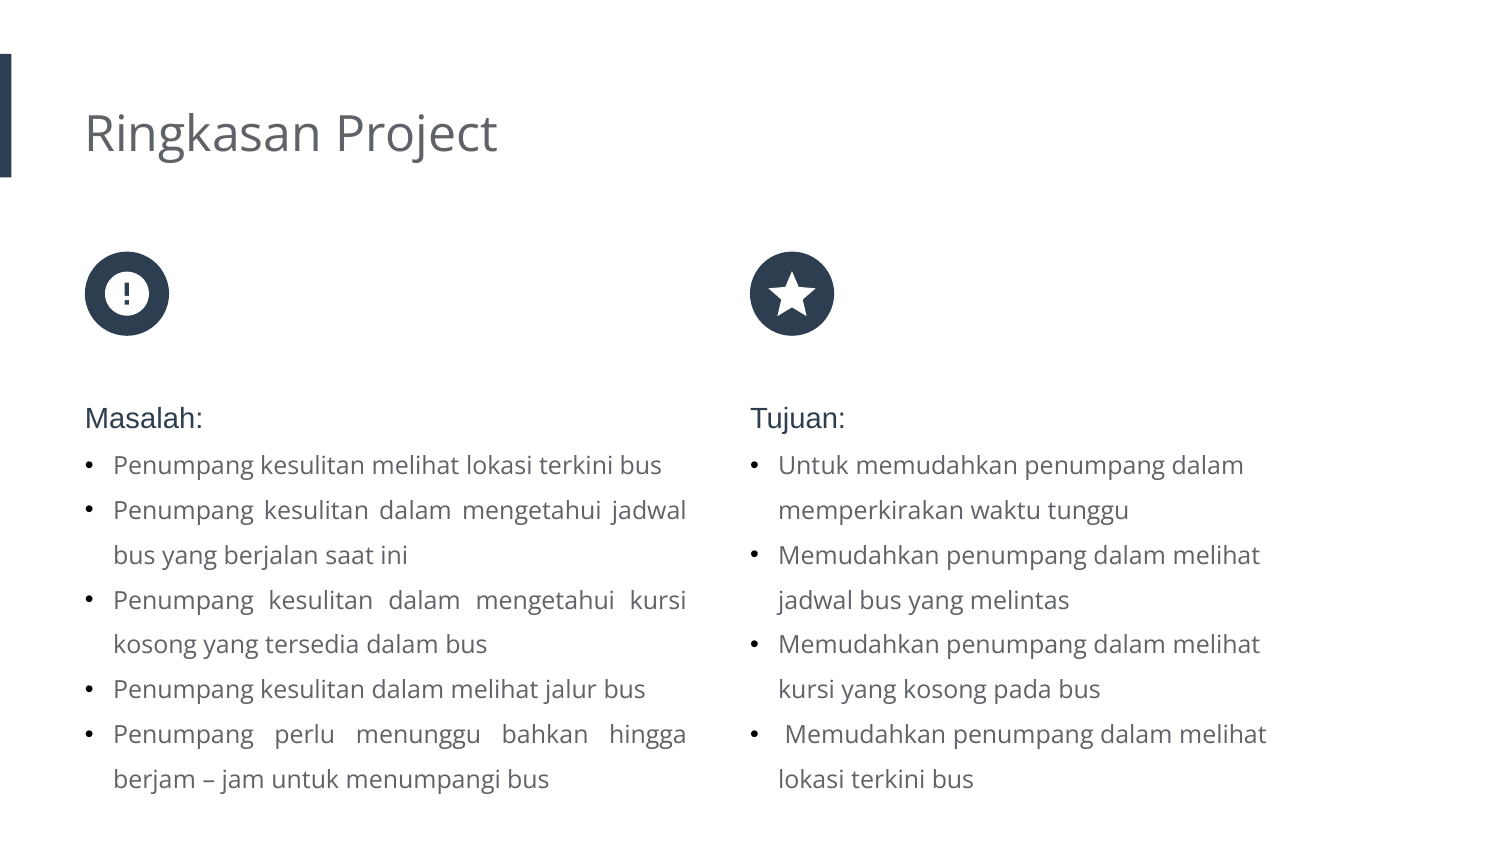

Ringkasan Project

Masalah:
Penumpang kesulitan melihat lokasi terkini bus
Penumpang kesulitan dalam mengetahui jadwal bus yang berjalan saat ini
Penumpang kesulitan dalam mengetahui kursi kosong yang tersedia dalam bus
Penumpang kesulitan dalam melihat jalur bus
Penumpang perlu menunggu bahkan hingga berjam – jam untuk menumpangi bus
Tujuan:
Untuk memudahkan penumpang dalam memperkirakan waktu tunggu
Memudahkan penumpang dalam melihat jadwal bus yang melintas
Memudahkan penumpang dalam melihat kursi yang kosong pada bus
 Memudahkan penumpang dalam melihat lokasi terkini bus